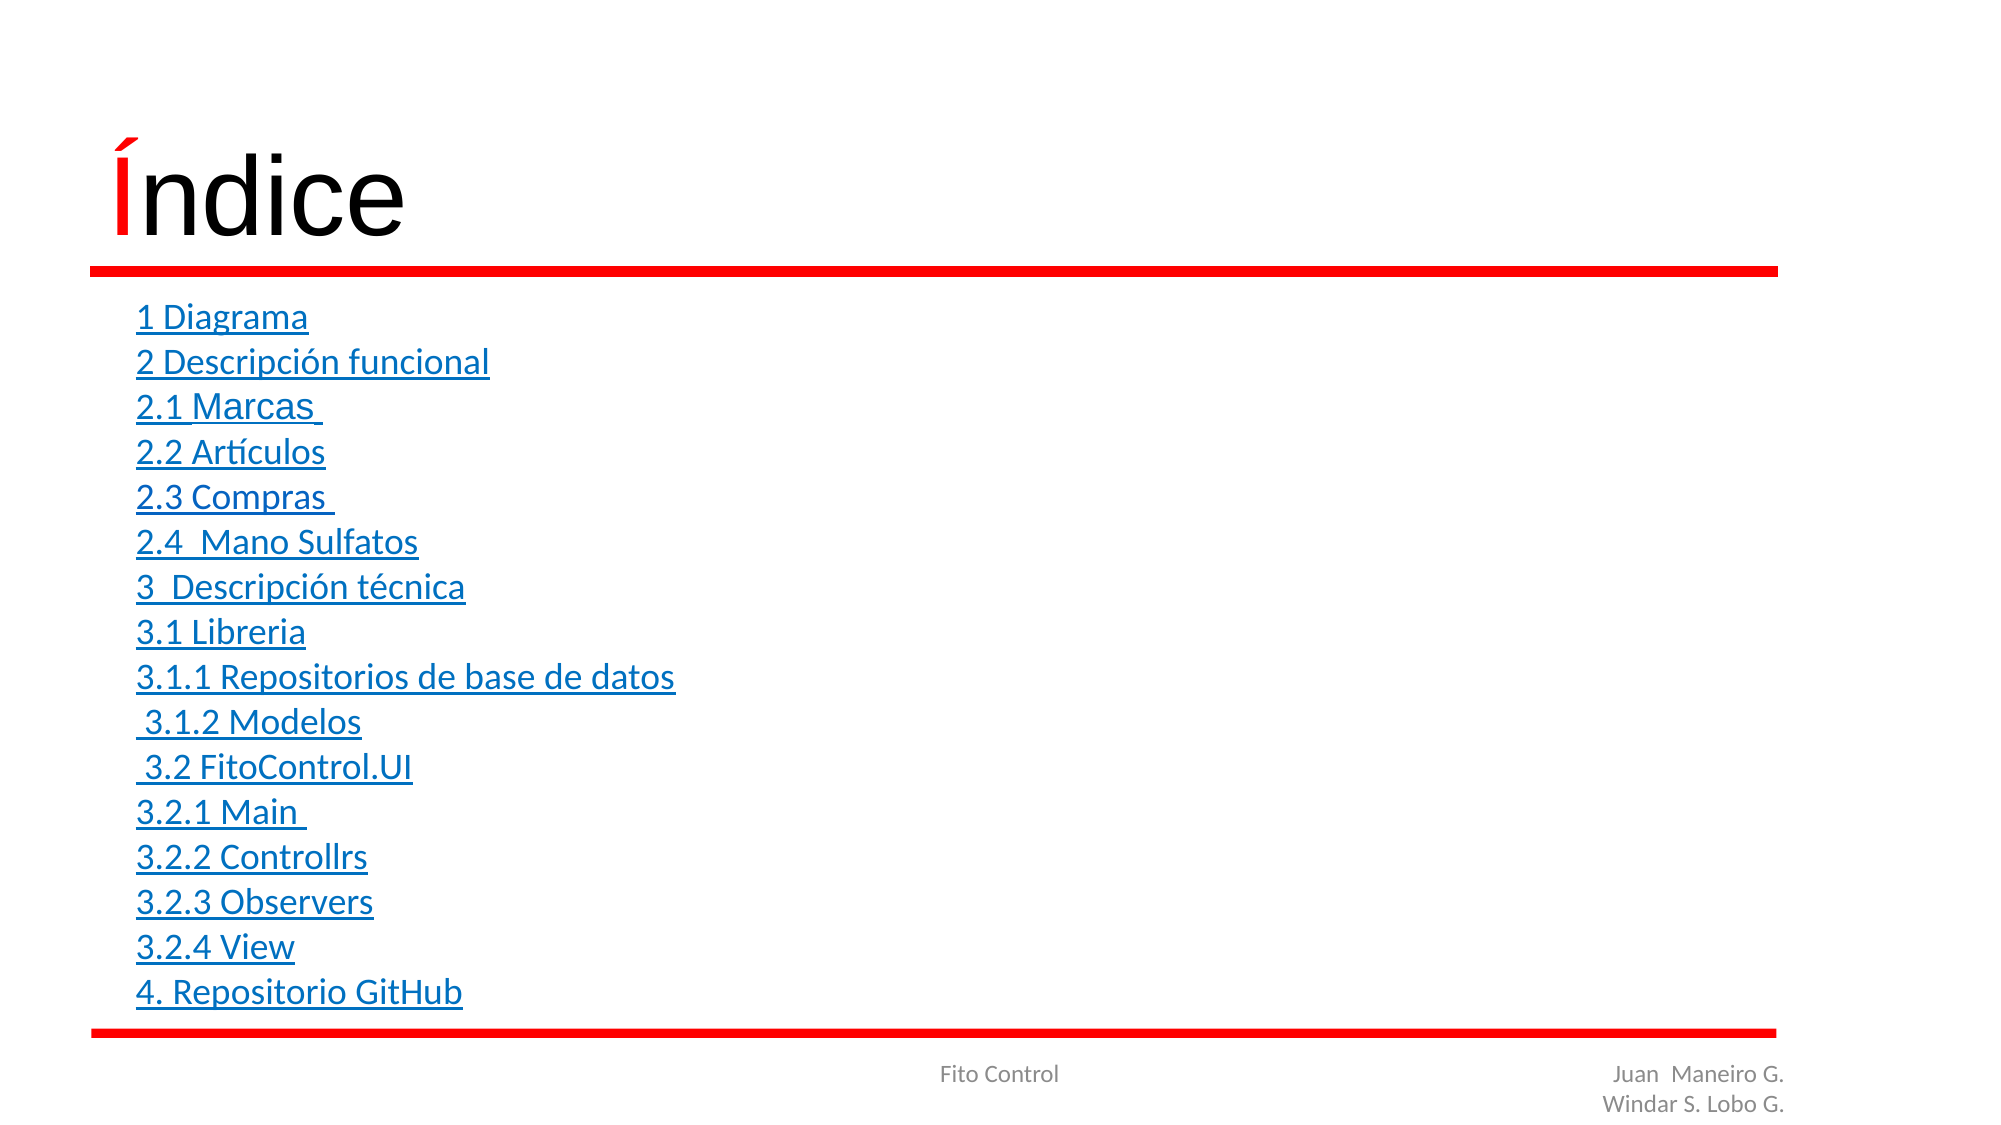

Índice

1 Diagrama
2 Descripción funcional
2.1 Marcas
2.2 Artículos
2.3 Compras
2.4  Mano Sulfatos
3  Descripción técnica
3.1 Libreria
3.1.1 Repositorios de base de datos
 3.1.2 Modelos
 3.2 FitoControl.UI
3.2.1 Main
3.2.2 Controllrs
3.2.3 Observers
3.2.4 View
4. Repositorio GitHub

Juan  Maneiro G.
Windar S. Lobo G.
Fito Control